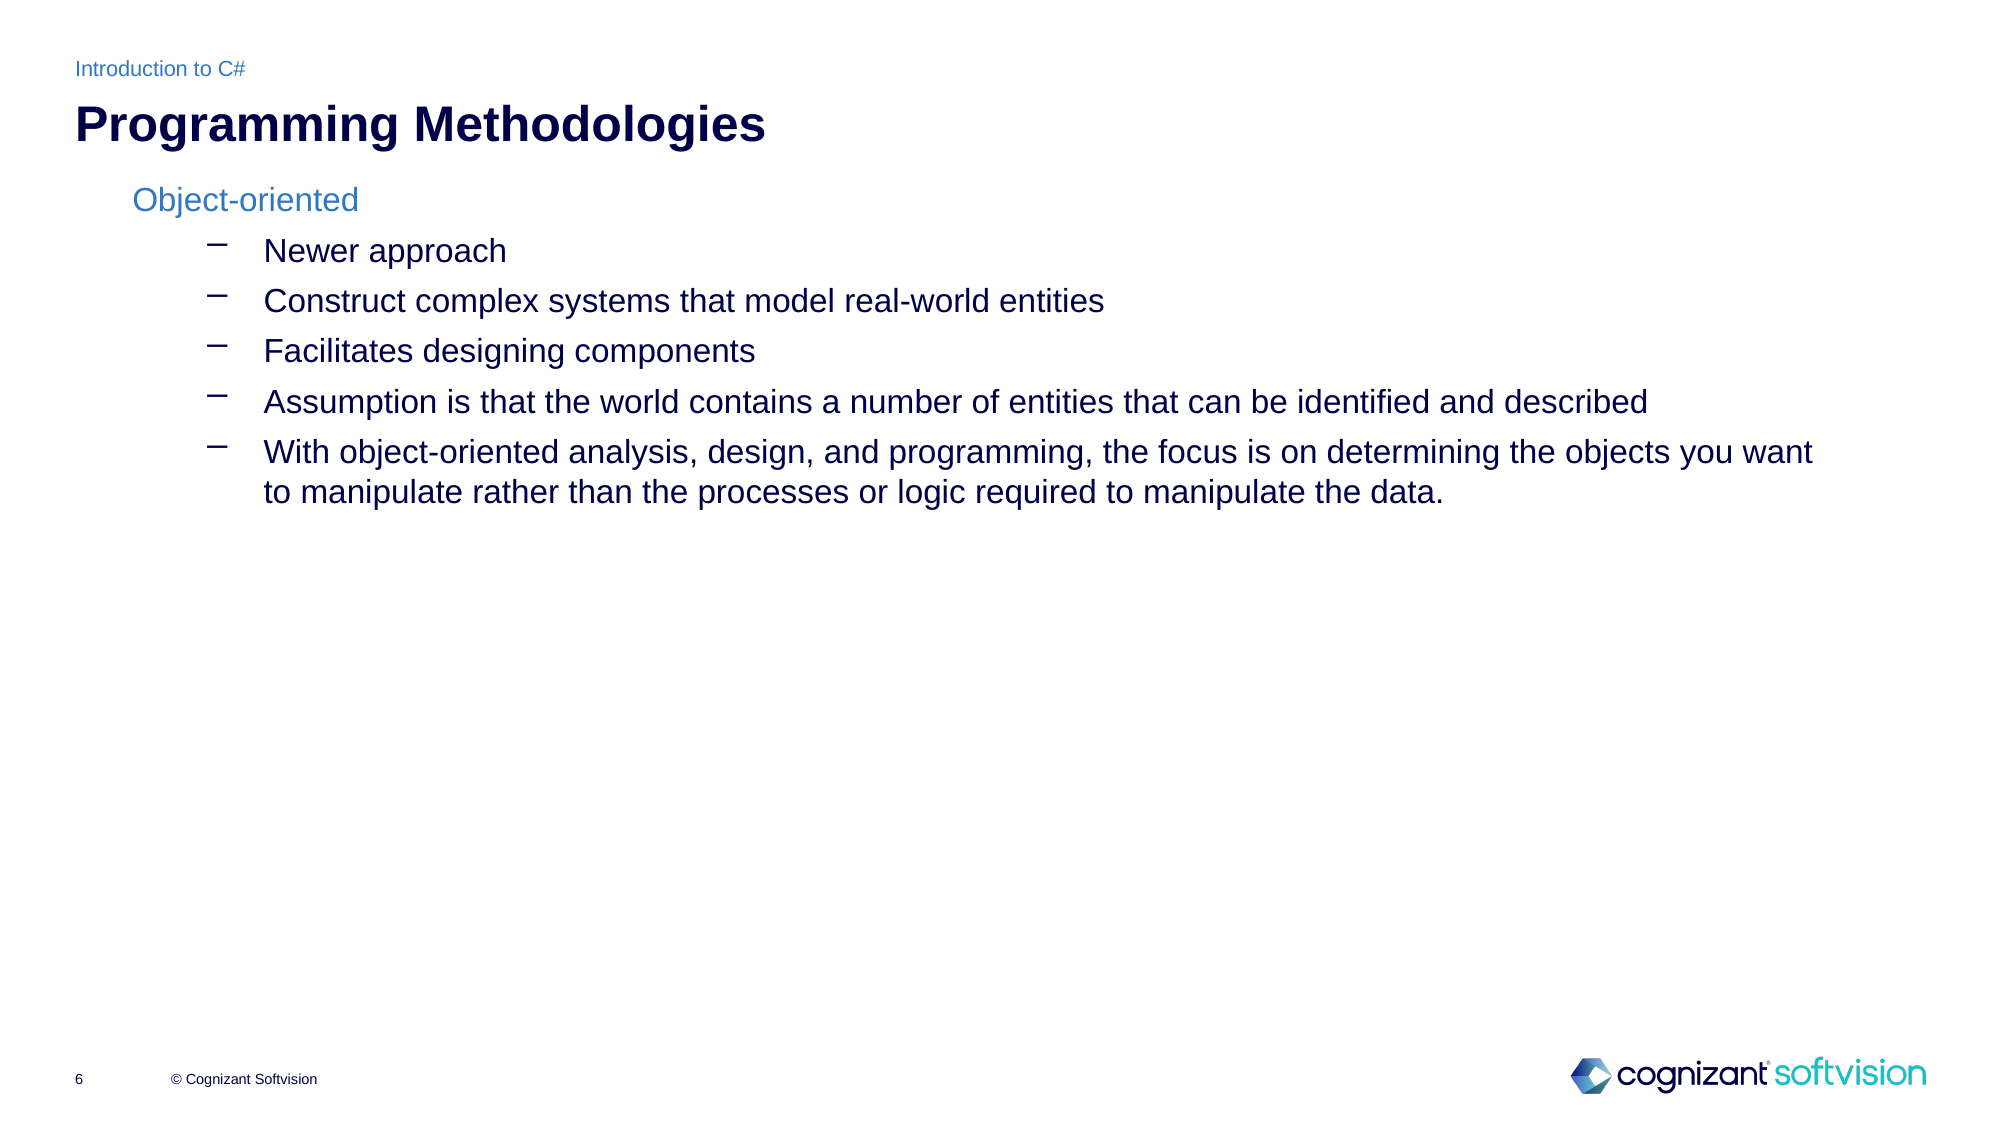

Introduction to C#
# Programming Methodologies
Object-oriented
Newer approach
Construct complex systems that model real-world entities
Facilitates designing components
Assumption is that the world contains a number of entities that can be identified and described
With object-oriented analysis, design, and programming, the focus is on determining the objects you want to manipulate rather than the processes or logic required to manipulate the data.

© Cognizant Softvision
6